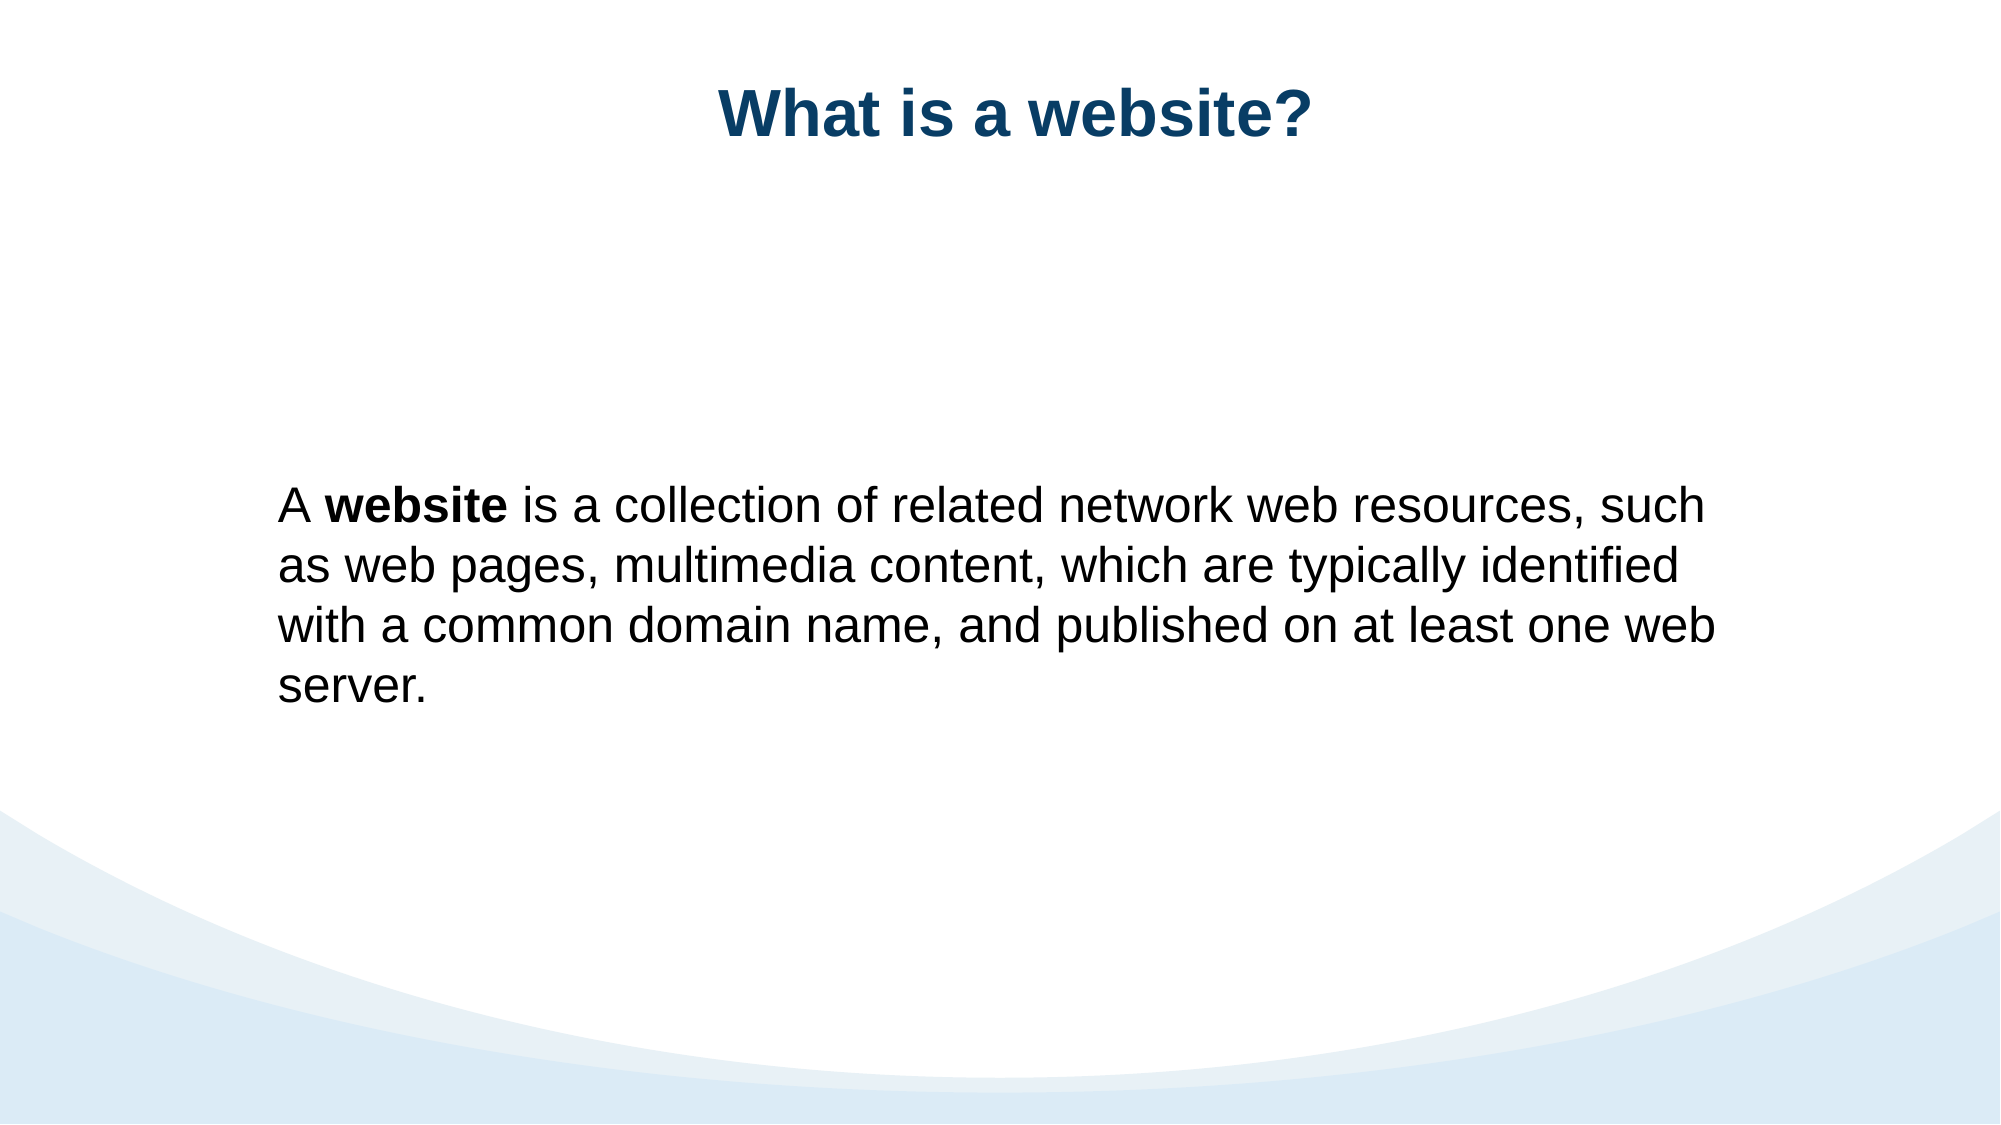

What is a website?
A website is a collection of related network web resources, such as web pages, multimedia content, which are typically identified with a common domain name, and published on at least one web server.